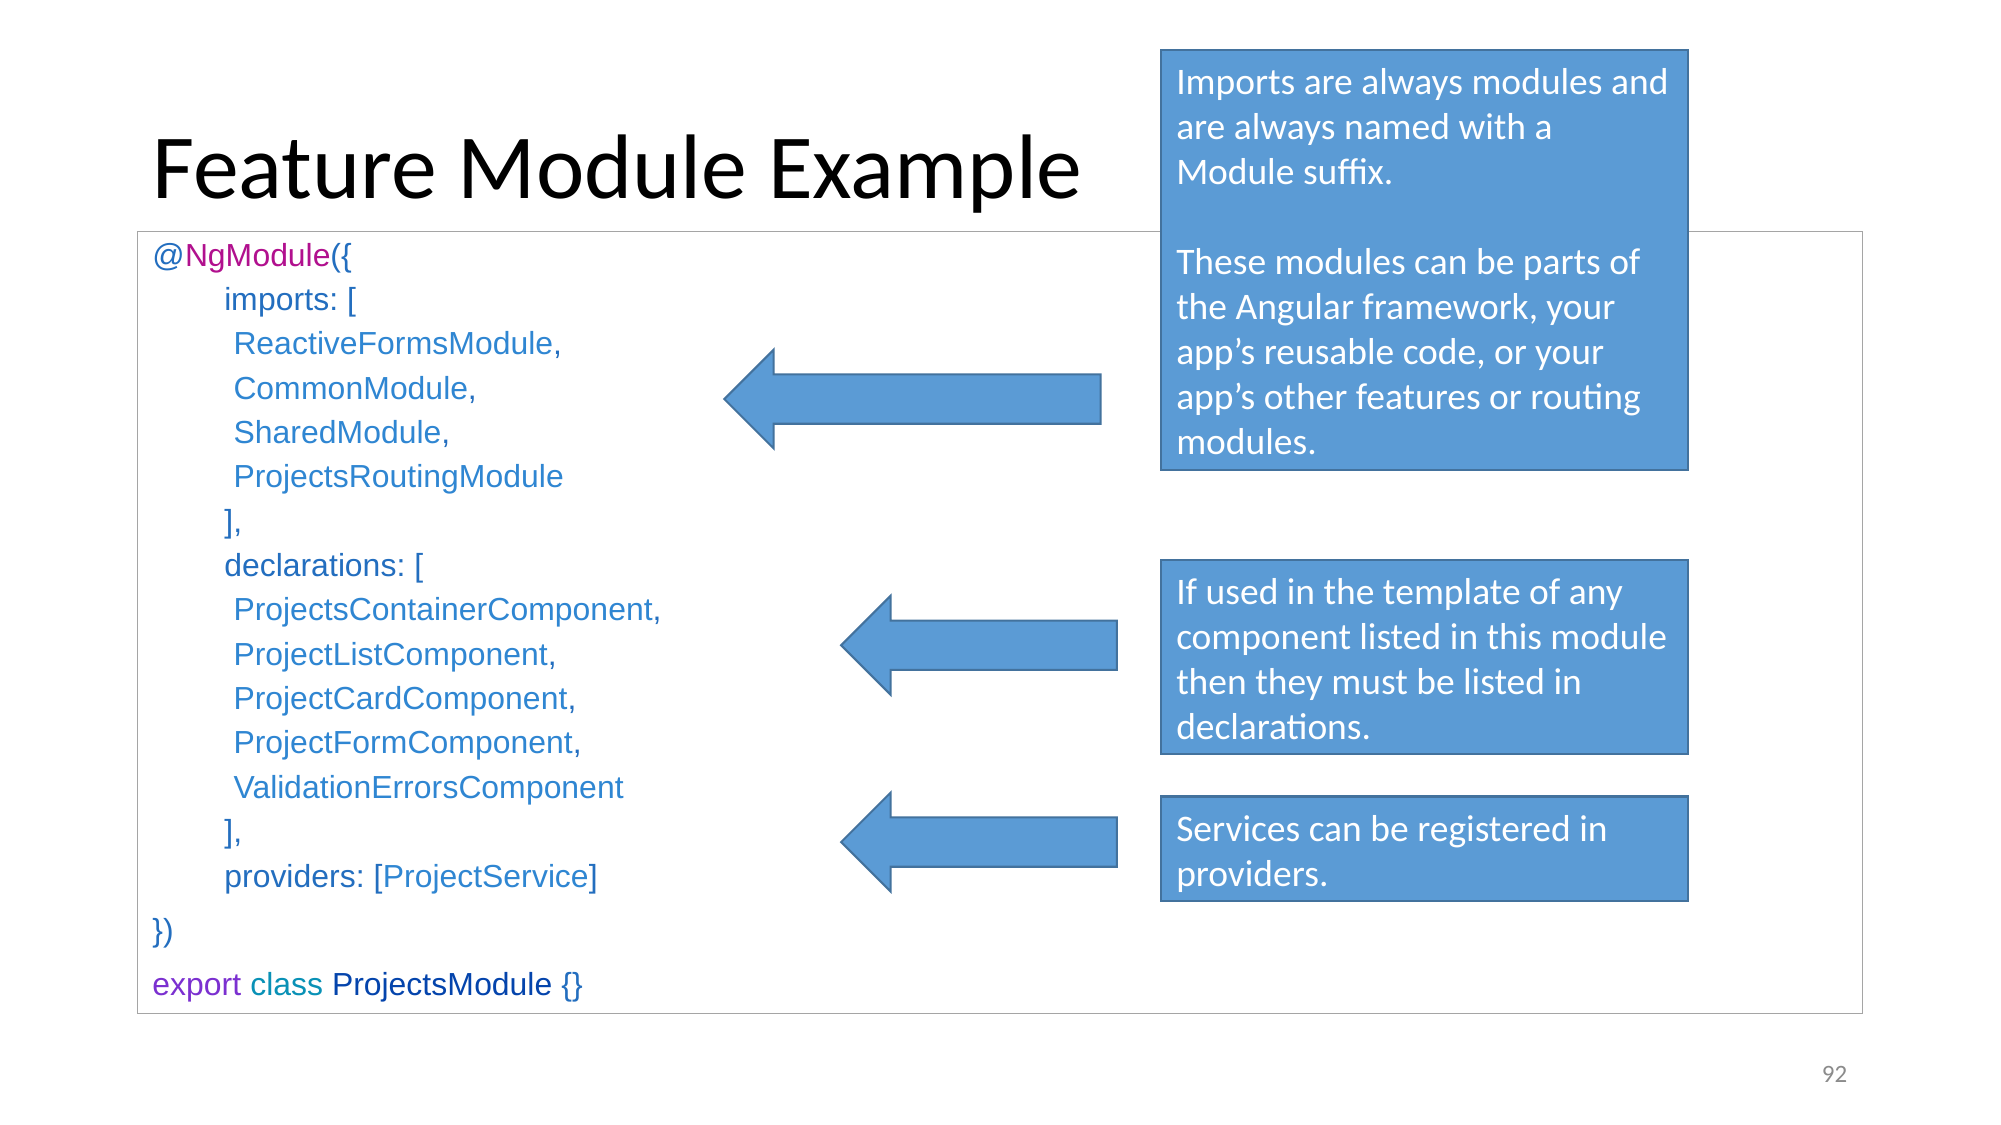

Imports are always modules and are always named with a Module suffix.

These modules can be parts of the Angular framework, your app’s reusable code, or your app’s other features or routing modules.
# Feature Module Example
@NgModule({
imports: [
 ReactiveFormsModule,
 CommonModule,
 SharedModule,
 ProjectsRoutingModule
],
declarations: [
 ProjectsContainerComponent,
 ProjectListComponent,
 ProjectCardComponent,
 ProjectFormComponent,
 ValidationErrorsComponent
],
providers: [ProjectService]
})
export class ProjectsModule {}

If used in the template of any component listed in this module then they must be listed in declarations.

Services can be registered in providers.
92